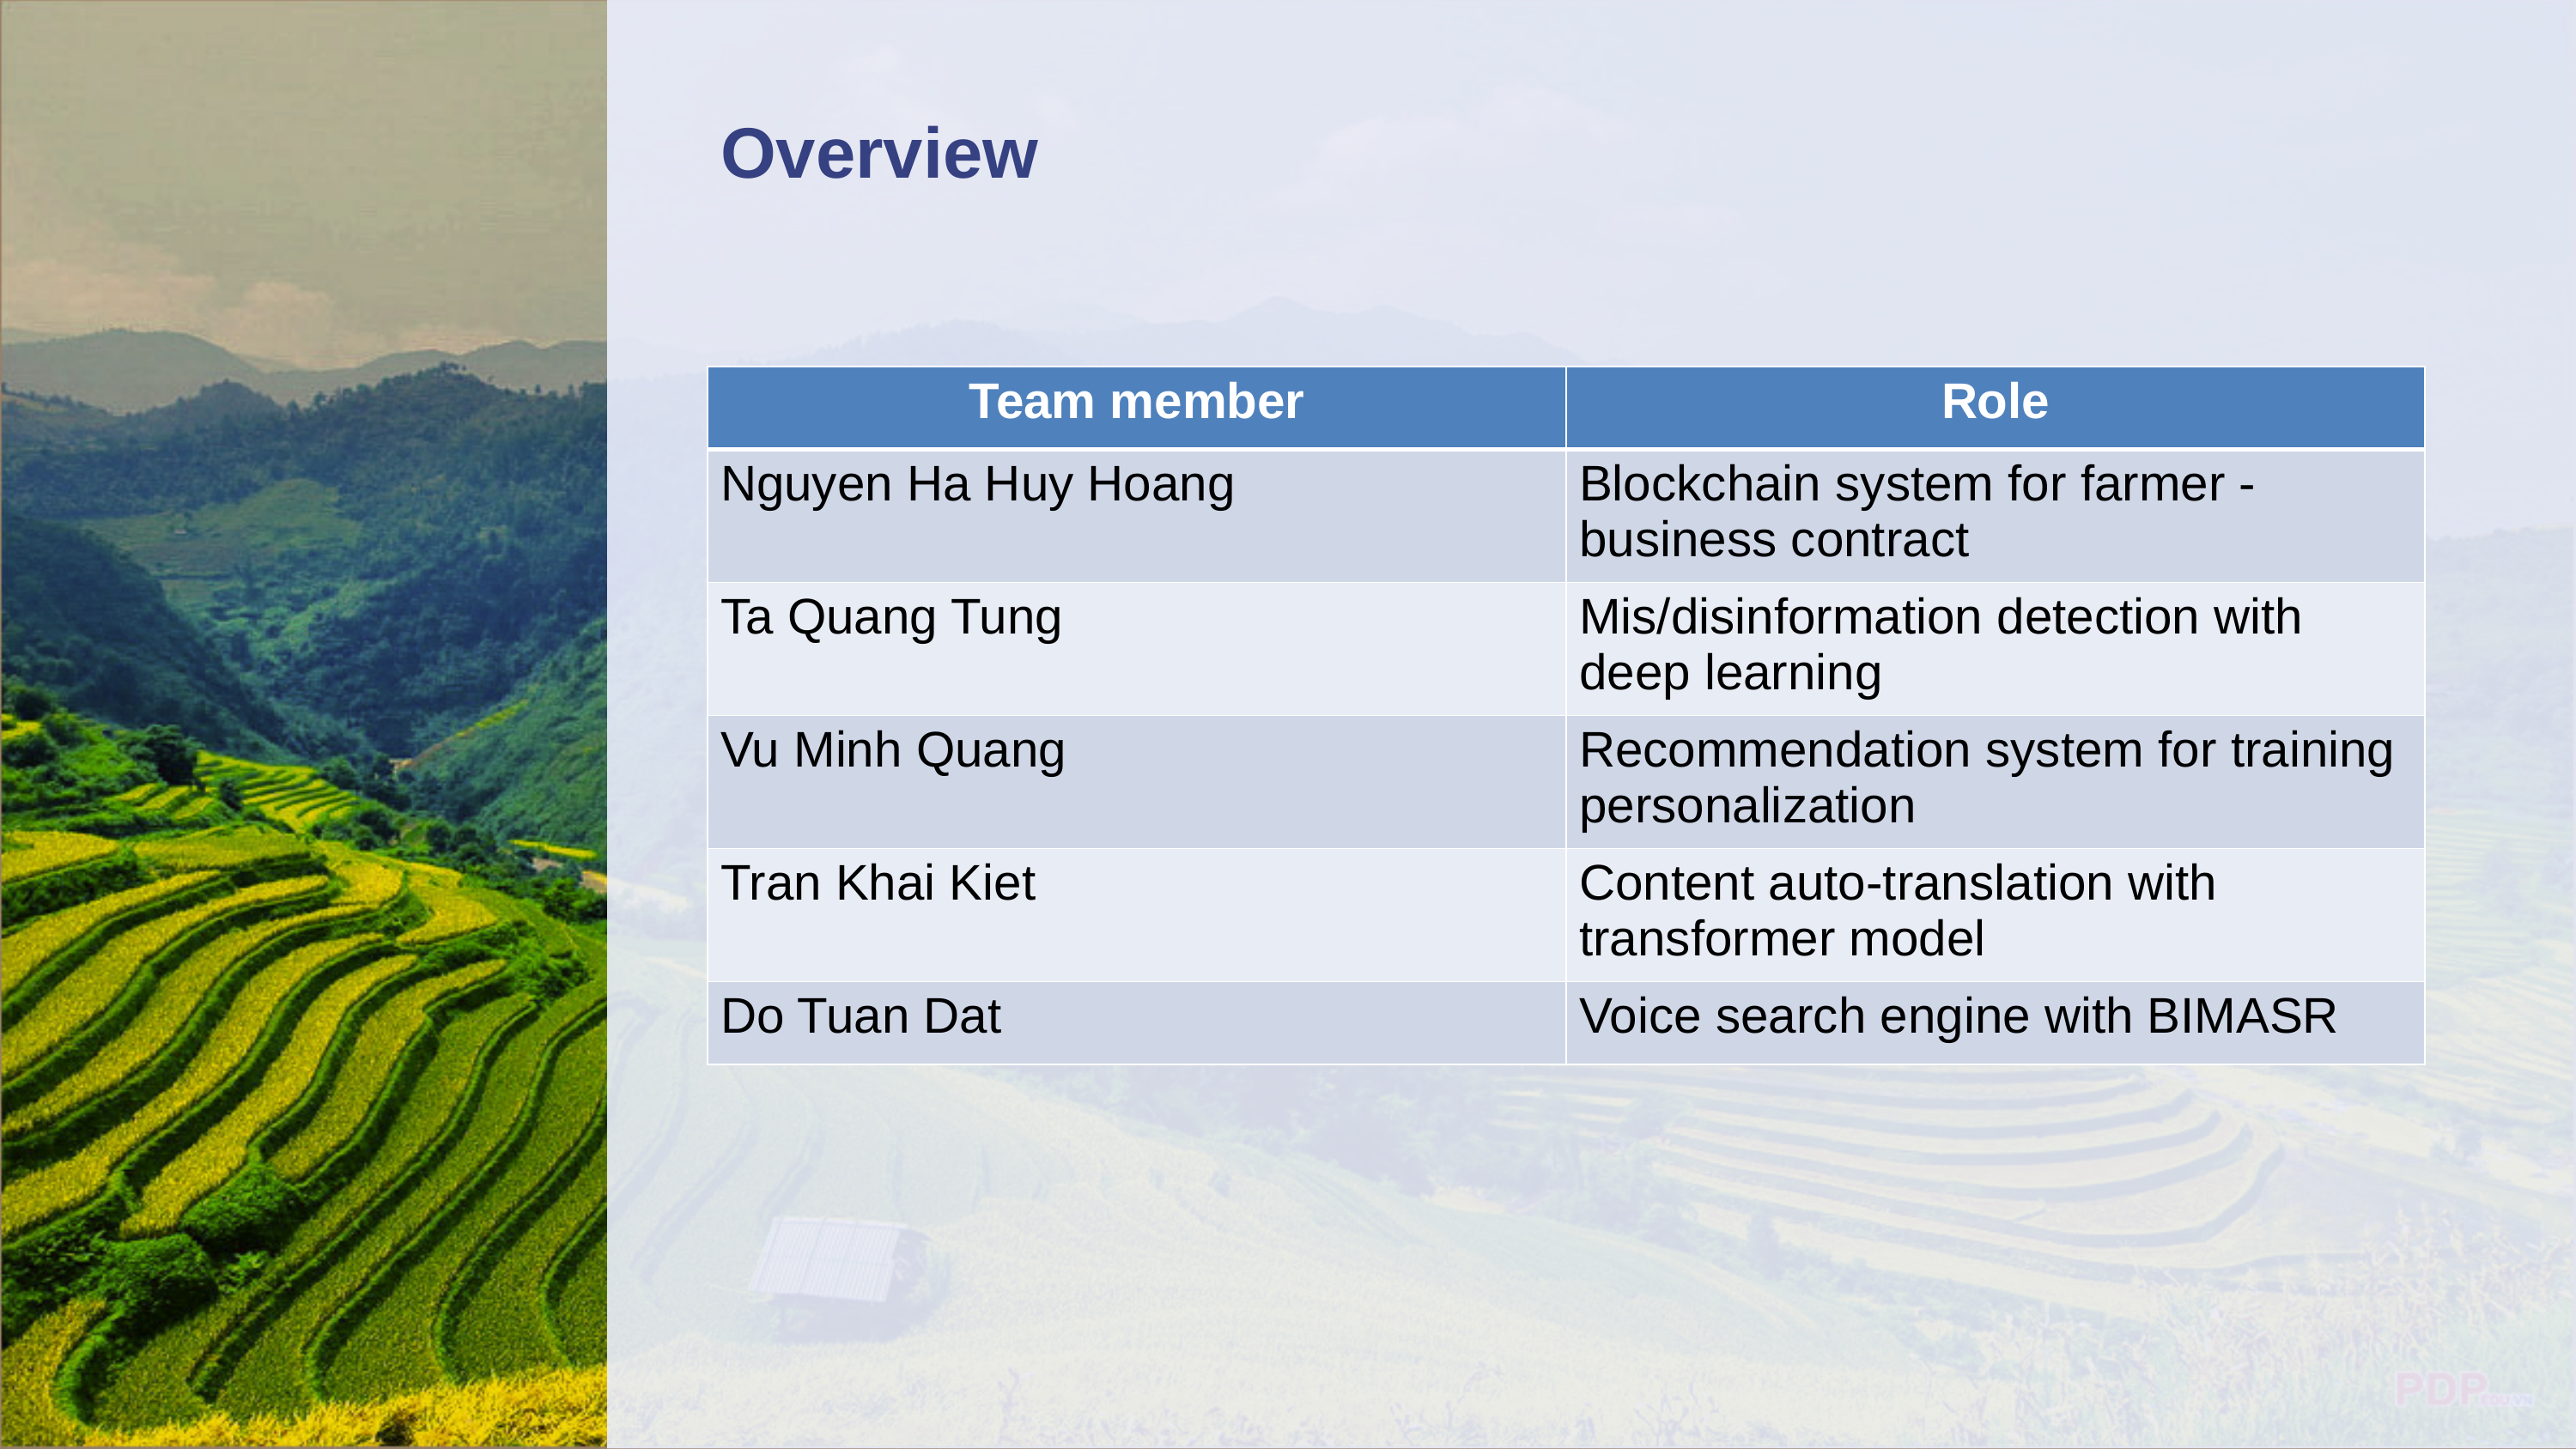

Overview
| Team member | Role |
| --- | --- |
| Nguyen Ha Huy Hoang | Blockchain system for farmer - business contract |
| Ta Quang Tung | Mis/disinformation detection with deep learning |
| Vu Minh Quang | Recommendation system for training personalization |
| Tran Khai Kiet | Content auto-translation with transformer model |
| Do Tuan Dat | Voice search engine with BIMASR |